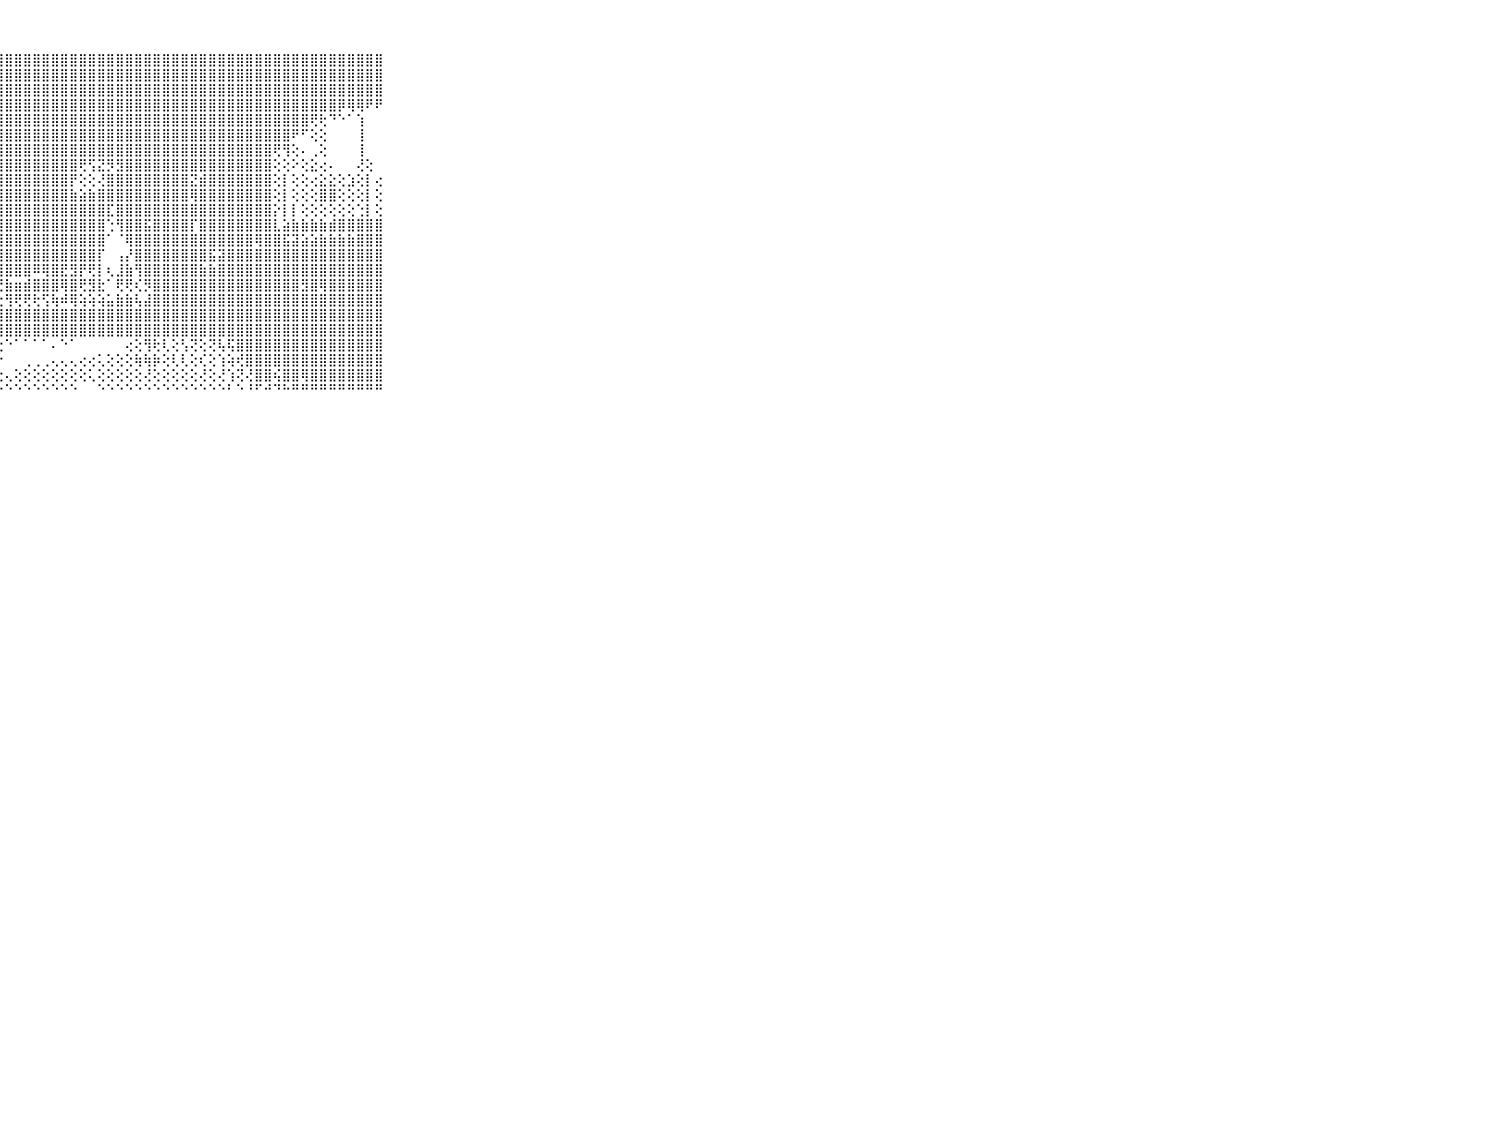

⠀⠀⠀⠀⠀⠀⠀⠀⠀⠀⠀⣿⣿⣿⣿⣿⣿⣿⣿⣿⣿⣿⣿⣿⣿⣿⣿⣿⣿⣿⣿⣿⣿⣿⣿⣿⣿⣿⣿⣿⣿⣿⣿⣿⣿⣿⣿⣿⣿⣿⣿⣿⣿⣿⣿⣿⣿⣿⣿⣿⣿⣿⣿⣿⣿⣿⣿⣿⣿⠀⠀⠀⠀⠀⠀⠀⠀⠀⠀⠀⠀
⠀⠀⠀⠀⠀⠀⠀⠀⠀⠀⠀⣿⣿⣿⣿⣿⣿⣿⣿⣿⣿⣿⣿⣿⣿⣿⣿⣿⣿⣿⣿⣿⣿⣿⣿⣿⣿⣿⣿⣿⣿⣿⣿⣿⣿⣿⣿⣿⣿⣿⣿⣿⣿⣿⣿⣿⣿⣿⣿⣿⣿⣿⣿⣿⣿⣿⣿⣿⣿⠀⠀⠀⠀⠀⠀⠀⠀⠀⠀⠀⠀
⠀⠀⠀⠀⠀⠀⠀⠀⠀⠀⠀⣿⣿⣿⣿⣿⣿⣿⣿⣿⣿⣿⣿⣿⣿⣿⣿⣿⣿⣿⣿⣿⣿⣿⣿⣿⣿⣿⣿⣿⣿⣿⣿⣿⣿⣿⣿⣿⣿⣿⣿⣿⣿⣿⣿⣿⣿⣿⣿⣿⣿⣿⣿⣿⣿⣿⣿⣿⣿⠀⠀⠀⠀⠀⠀⠀⠀⠀⠀⠀⠀
⠀⠀⠀⠀⠀⠀⠀⠀⠀⠀⠀⣿⣿⣿⣿⣿⣿⣿⣿⣿⣿⣿⣿⣿⣿⣿⣿⣿⣿⣿⣿⣿⣿⣿⣿⣿⣿⣿⣿⣿⣿⣿⣿⣿⣿⣿⣿⣿⣿⣿⣿⣿⣿⣿⣿⣿⣿⣿⣿⣿⣿⣿⣿⣿⡿⢿⢿⠟⠟⠀⠀⠀⠀⠀⠀⠀⠀⠀⠀⠀⠀
⠀⠀⠀⠀⠀⠀⠀⠀⠀⠀⠀⣿⣿⣿⣿⣿⣿⣿⣿⣿⣿⣿⣿⣿⣿⣿⣿⣿⣿⣿⣿⣿⣿⣿⣿⣿⣿⣿⣿⣿⣿⣿⣿⣿⣿⣿⣿⣿⣿⣿⣿⣿⣿⣿⣿⣿⣿⣿⣿⣿⣿⢟⢗⠙⠑⠁⢱⠀⠀⠀⠀⠀⠀⠀⠀⠀⠀⠀⠀⠀⠀
⠀⠀⠀⠀⠀⠀⠀⠀⠀⠀⠀⣿⣿⣿⣿⣿⣿⣿⣿⣿⣿⣿⣿⣿⣿⣿⣿⣿⣿⣿⣿⣿⣿⣿⣿⣿⣿⣿⣿⣿⣿⣿⣿⣿⣿⣿⣿⣿⣿⣿⣿⣿⣿⣿⣿⣿⣿⣿⣿⠟⠋⢕⢕⠀⠀⠀⢸⠀⠀⠀⠀⠀⠀⠀⠀⠀⠀⠀⠀⠀⠀
⠀⠀⠀⠀⠀⠀⠀⠀⠀⠀⠀⣿⣿⣿⣿⣿⣿⣿⢿⣻⣻⡟⢟⢿⣿⣿⣿⣿⣿⣿⣿⣿⣿⣿⣿⣿⣿⣿⣿⣿⣿⣿⣿⣿⣿⣿⣿⣿⣿⣿⣿⣿⣿⣿⣿⣿⣿⢟⢻⢕⠄⢀⢕⠀⠀⠀⢸⠀⠀⠀⠀⠀⠀⠀⠀⠀⠀⠀⠀⠀⠀
⠀⠀⠀⠀⠀⠀⠀⠀⠀⠀⠀⣿⣿⣿⣿⣿⢏⢝⢕⢕⢕⢜⢗⢮⣧⢝⣿⣿⣿⣿⣿⣿⣿⣿⣿⣿⢟⢫⣝⡻⣻⣿⣿⣿⣿⣿⣿⣿⣿⣿⣿⣿⣿⣿⣿⣿⣿⢕⢕⠕⢕⣕⢔⠄⠀⠀⢜⢕⠀⠀⠀⠀⠀⠀⠀⠀⠀⠀⠀⠀⠀
⠀⠀⠀⠀⠀⠀⠀⠀⠀⠀⠀⣿⣿⣿⣿⣿⣵⣵⣕⣸⣱⣕⢕⢜⣿⣷⣝⣿⣿⣿⣿⣿⣿⣿⣿⡟⢕⢕⢜⣿⣿⣿⣿⣿⣿⣿⣿⣿⣝⣾⣿⣿⣿⣿⣿⣿⣿⢕⡇⢕⢕⢔⣕⣕⢕⣱⢕⡇⢔⠀⠀⠀⠀⠀⠀⠀⠀⠀⠀⠀⠀
⠀⠀⠀⠀⠀⠀⠀⠀⠀⠀⠀⣿⣿⣿⣿⣿⣿⣿⣿⣿⣿⣿⣿⣿⣿⣿⣧⣿⣿⣿⣿⣿⣿⣿⣿⣷⣵⣷⣿⣿⣿⣿⣿⣿⣿⣿⣿⣿⢿⣿⣿⣿⣿⣿⣿⣿⣿⢕⡇⢕⢕⢕⣿⣿⢕⢕⢕⡇⢕⠀⠀⠀⠀⠀⠀⠀⠀⠀⠀⠀⠀
⠀⠀⠀⠀⠀⠀⠀⠀⠀⠀⠀⣿⣿⣿⣿⣿⣿⣿⣿⣿⣿⣿⣿⣿⣿⣿⣿⣿⣿⣿⣿⣿⣿⣿⣿⣿⣿⣿⣿⣏⣿⣿⣿⣿⣿⣿⣿⣿⣿⣿⣿⣿⣿⣿⣿⣿⣿⡕⡇⡇⢕⢕⢕⢕⢕⢕⢑⡇⢕⠀⠀⠀⠀⠀⠀⠀⠀⠀⠀⠀⠀
⠀⠀⠀⠀⠀⠀⠀⠀⠀⠀⠀⣿⣿⣿⣿⣿⣿⣿⣿⣿⣿⣿⣿⣿⣿⣿⢏⣿⣿⣿⣿⣿⣿⣿⣿⣿⣿⣿⣿⢑⢻⣿⣿⣯⣿⣿⣿⣿⡏⣿⣿⣿⣿⣿⣿⣿⣿⣇⣵⣷⣷⣷⣷⣾⣿⣿⣿⣿⣿⠀⠀⠀⠀⠀⠀⠀⠀⠀⠀⠀⠀
⠀⠀⠀⠀⠀⠀⠀⠀⠀⠀⠀⣿⣿⣿⣿⣿⣿⣿⣿⣿⣿⣿⣿⣿⣿⣿⣇⢻⣿⣿⣿⣿⣿⣿⣿⣿⣿⣿⣿⠁⠈⢿⣿⣿⣿⣿⣿⣿⣿⣿⣿⣿⣿⣿⣿⢿⣿⣿⣯⣽⣵⣵⣷⣷⣷⣷⣿⣿⣿⠀⠀⠀⠀⠀⠀⠀⠀⠀⠀⠀⠀
⠀⠀⠀⠀⠀⠀⠀⠀⠀⠀⠀⣿⣿⣿⣿⣿⣿⣿⣿⣿⣿⣿⣿⣿⣿⣿⣿⣸⣿⣿⣿⣿⣿⣿⣿⣿⣿⣿⡏⠀⢠⡜⣿⣿⣿⣿⣿⣿⣿⣿⣯⣽⣿⣿⣿⣿⣿⣿⣿⣿⣿⣿⣿⣿⣿⣿⣿⣿⣿⠀⠀⠀⠀⠀⠀⠀⠀⠀⠀⠀⠀
⠀⠀⠀⠀⠀⠀⠀⠀⠀⠀⠀⣿⣿⣿⣿⣿⣿⣿⣿⣿⣿⣿⣿⣿⣿⢿⢏⣸⣿⣿⣿⠿⢿⣿⣟⣻⡟⢟⡇⢆⣸⣷⢻⣿⣿⣿⣿⣿⣿⣷⣷⣿⣿⣿⣿⣿⣿⣿⣿⣿⣿⣿⣿⣿⣿⣿⣿⣿⣿⠀⠀⠀⠀⠀⠀⠀⠀⠀⠀⠀⠀
⠀⠀⠀⠀⠀⠀⠀⠀⠀⠀⠀⣿⣿⣿⣿⣿⣿⣿⣿⣿⢿⢿⣿⣟⣻⣯⣽⢝⣷⣶⣾⣿⣿⣿⢿⣿⢟⣻⣗⠁⢟⢟⢎⡻⣿⣿⣿⣿⣿⣿⣿⣿⣿⣿⣿⣿⣿⣿⣿⣿⣻⣿⢿⣿⣿⣿⣿⣿⣿⠀⠀⠀⠀⠀⠀⠀⠀⠀⠀⠀⠀
⠀⠀⠀⠀⠀⠀⠀⠀⠀⠀⠀⢟⢟⡻⢝⢝⢹⣵⣵⣵⣾⣿⣿⣿⣿⣿⡿⢗⢻⢟⢟⢗⢫⢷⠾⢿⢵⢵⢵⣥⣷⣷⢧⣼⣿⣿⣿⣿⣿⣿⣿⣿⣿⣿⣿⣿⣿⣿⣿⣿⣿⣿⣿⣿⣿⣿⣿⣿⣿⠀⠀⠀⠀⠀⠀⠀⠀⠀⠀⠀⠀
⠀⠀⠀⠀⠀⠀⠀⠀⠀⠀⠀⣷⣷⣾⣿⣿⣿⣿⣿⣿⣿⣿⣿⣿⣿⣿⣿⣿⣿⣿⣿⣿⣿⣿⣿⣿⣿⣿⣿⣿⣿⣿⣿⣿⣿⣿⣿⣿⣿⣿⣿⣿⣿⣿⣿⣿⣿⣿⣿⣿⣿⣿⣿⣿⣿⣿⣿⣿⣿⠀⠀⠀⠀⠀⠀⠀⠀⠀⠀⠀⠀
⠀⠀⠀⠀⠀⠀⠀⠀⠀⠀⠀⢻⢿⢿⢿⢿⢿⢿⣿⣿⣿⣿⣿⣿⣿⣿⣿⣿⣿⣿⣿⣿⣿⣿⣿⣿⣿⣿⣿⣿⣿⣿⣿⣿⣿⣿⣿⣿⣿⣿⣿⣿⣿⣿⣿⣿⣿⣿⣿⣿⣿⣿⣿⣿⣿⣿⣿⣿⣿⠀⠀⠀⠀⠀⠀⠀⠀⠀⠀⠀⠀
⠀⠀⠀⠀⠀⠀⠀⠀⠀⠀⠀⠁⠁⠀⠀⠁⠕⢕⢕⢑⠑⠑⠁⠁⢕⢕⢕⢕⠑⠁⠁⠁⠁⠄⠑⠁⠀⠀⠀⠀⠀⢔⢕⢻⢗⢇⢕⢣⢝⢕⢝⢧⢯⣿⣿⣿⣿⣿⣿⣿⣿⣿⣿⣿⣿⣿⣿⣿⣿⠀⠀⠀⠀⠀⠀⠀⠀⠀⠀⠀⠀
⠀⠀⠀⠀⠀⠀⠀⠀⠀⠀⠀⠀⠀⠀⠀⠀⠀⠀⠀⠁⠁⠀⠀⠀⠑⠕⠕⠐⠀⠀⢀⢀⢀⢄⢄⢄⢔⢔⢅⢕⢕⢕⢷⢷⡷⢕⢇⢇⢕⢎⢕⢱⢵⢞⣿⣿⣿⣿⣿⣿⣿⣿⣿⣿⣿⣿⣿⣿⣿⠀⠀⠀⠀⠀⠀⠀⠀⠀⠀⠀⠀
⠀⠀⠀⠀⠀⠀⠀⠀⠀⠀⠀⠀⠀⠀⠀⠀⠀⠀⠀⠀⠀⠀⠀⠀⠀⢀⢄⢔⢄⢕⢕⢕⢕⢕⢕⢕⢕⢅⢕⢕⢕⢕⢕⢜⢕⢕⢕⢕⢕⢜⢕⢜⢱⢝⢜⣿⣿⢮⣿⣿⢿⣿⣿⣿⣿⣿⣿⣿⣿⠀⠀⠀⠀⠀⠀⠀⠀⠀⠀⠀⠀
⠀⠀⠀⠀⠀⠀⠀⠀⠀⠀⠀⠀⠀⠀⠀⠀⠀⠀⠀⠀⠀⠀⠐⠑⠑⠑⠑⠑⠑⠑⠑⠑⠑⠑⠑⠑⠀⠀⠑⠑⠑⠑⠑⠑⠑⠑⠑⠑⠑⠑⠑⠑⠃⠑⠘⠋⠚⠙⠓⠛⠛⠛⠛⠛⠛⠛⠛⠛⠛⠀⠀⠀⠀⠀⠀⠀⠀⠀⠀⠀⠀